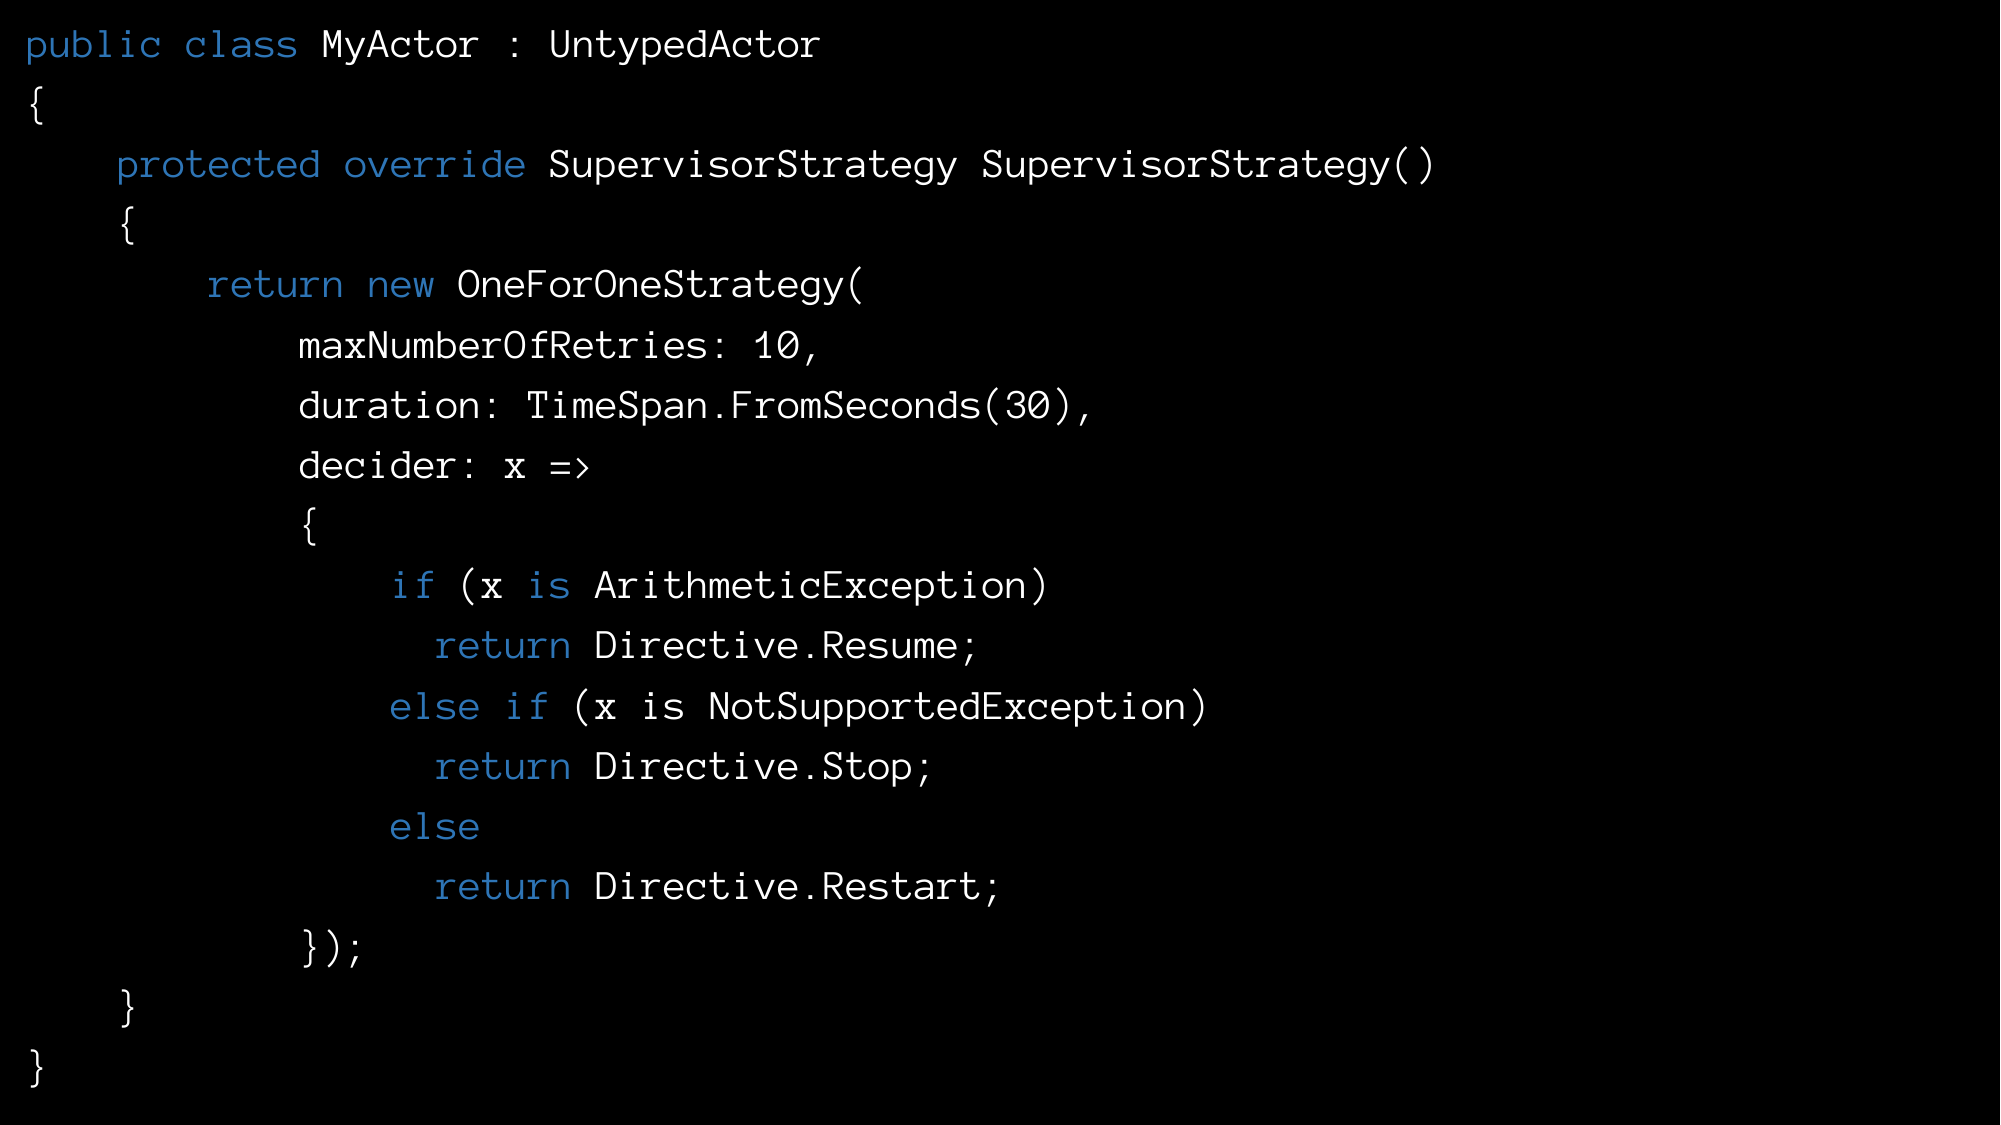

public class MyActor : UntypedActor
{
    protected override SupervisorStrategy SupervisorStrategy()
    {
        return new OneForOneStrategy(
            maxNumberOfRetries: 10,
            duration: TimeSpan.FromSeconds(30),
            decider: x =>
            {
                if (x is ArithmeticException)
                  return Directive.Resume;
                else if (x is NotSupportedException)
                  return Directive.Stop;
                else
                  return Directive.Restart;
            });
    }
}